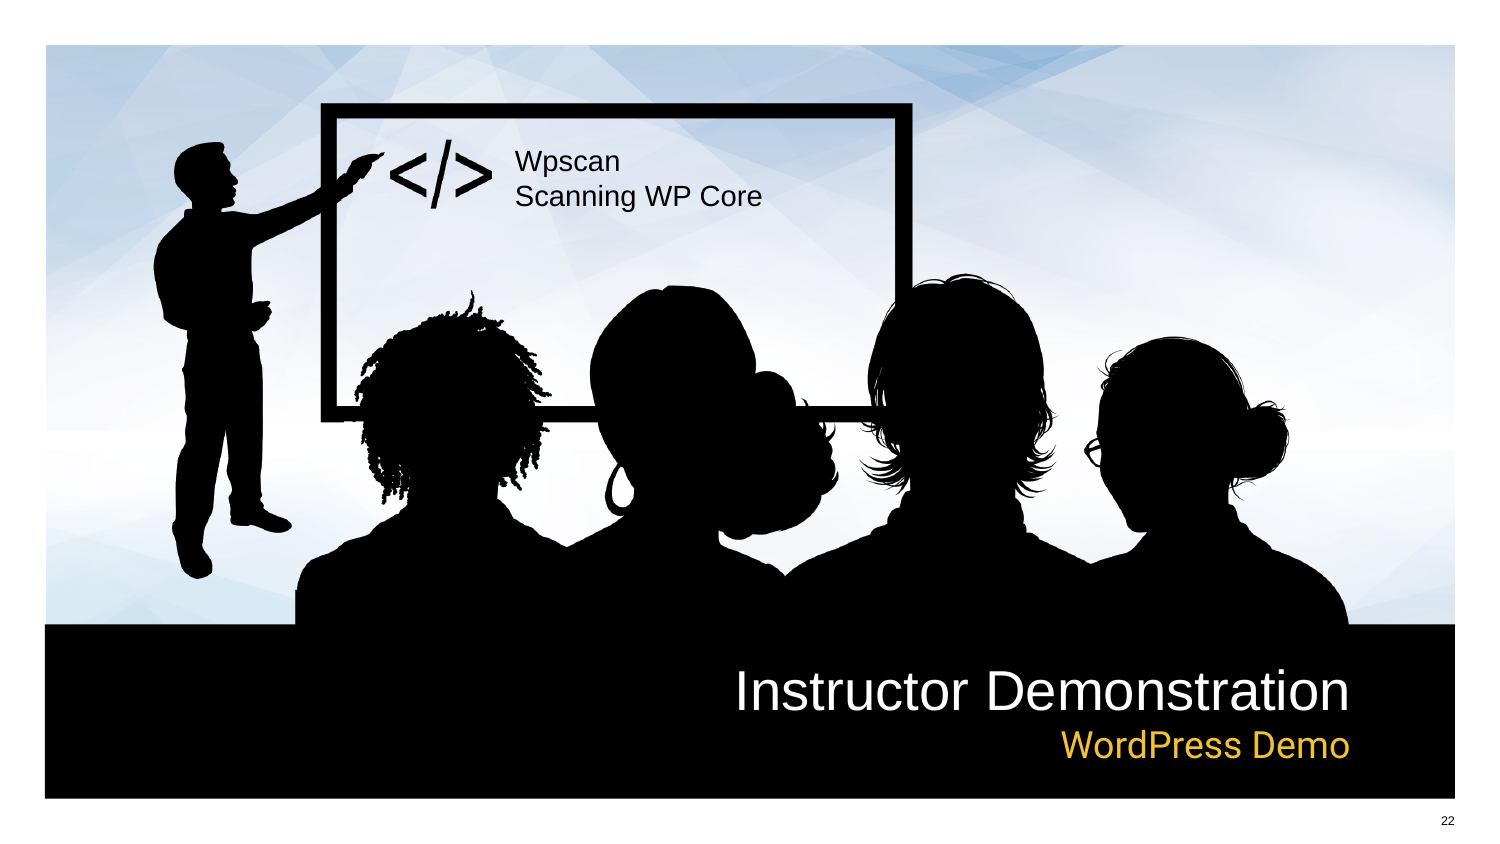

Wpscan
Scanning WP Core

# WordPress Demo

22